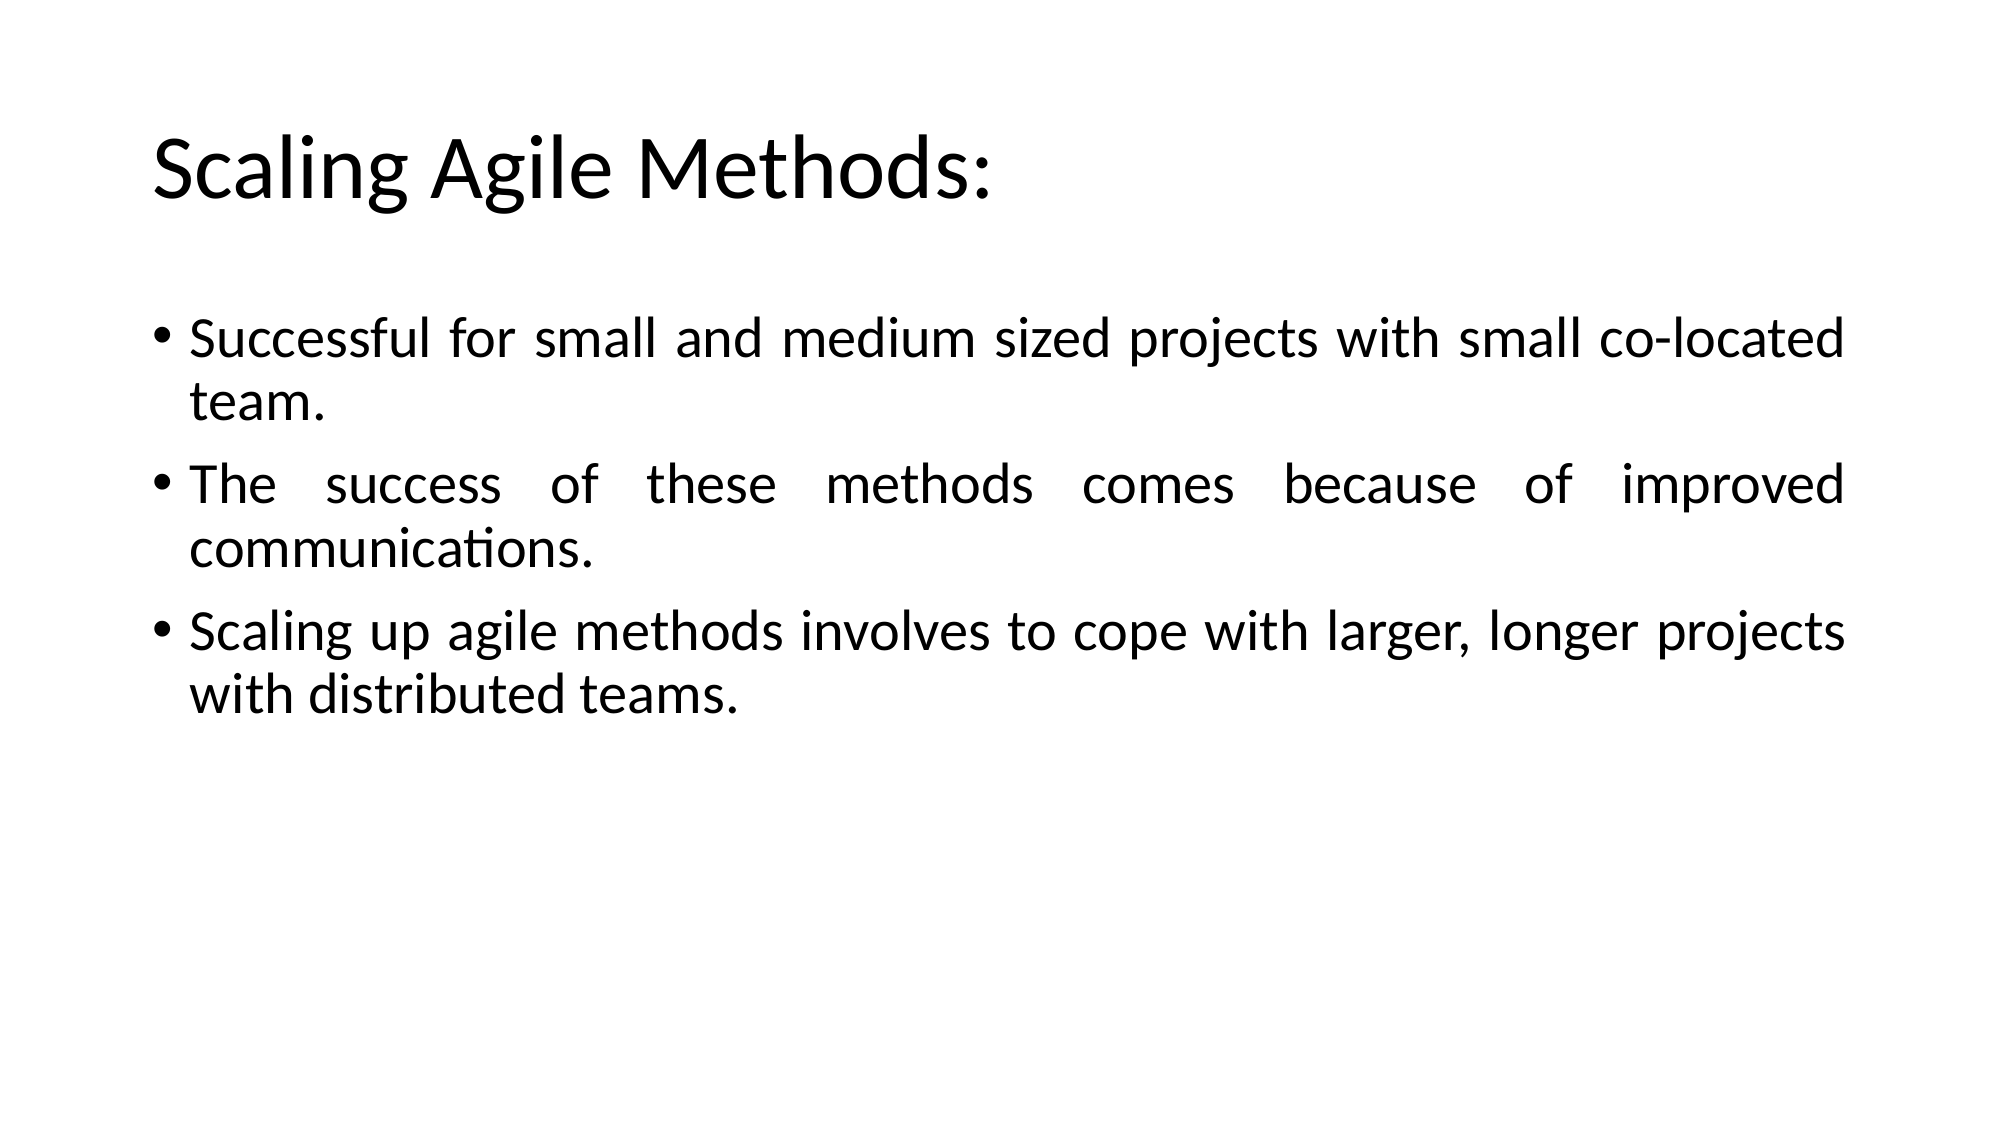

# Scaling Agile Methods:
Successful for small and medium sized projects with small co-located team.
The success of these methods comes because of improved communications.
Scaling up agile methods involves to cope with larger, longer projects with distributed teams.